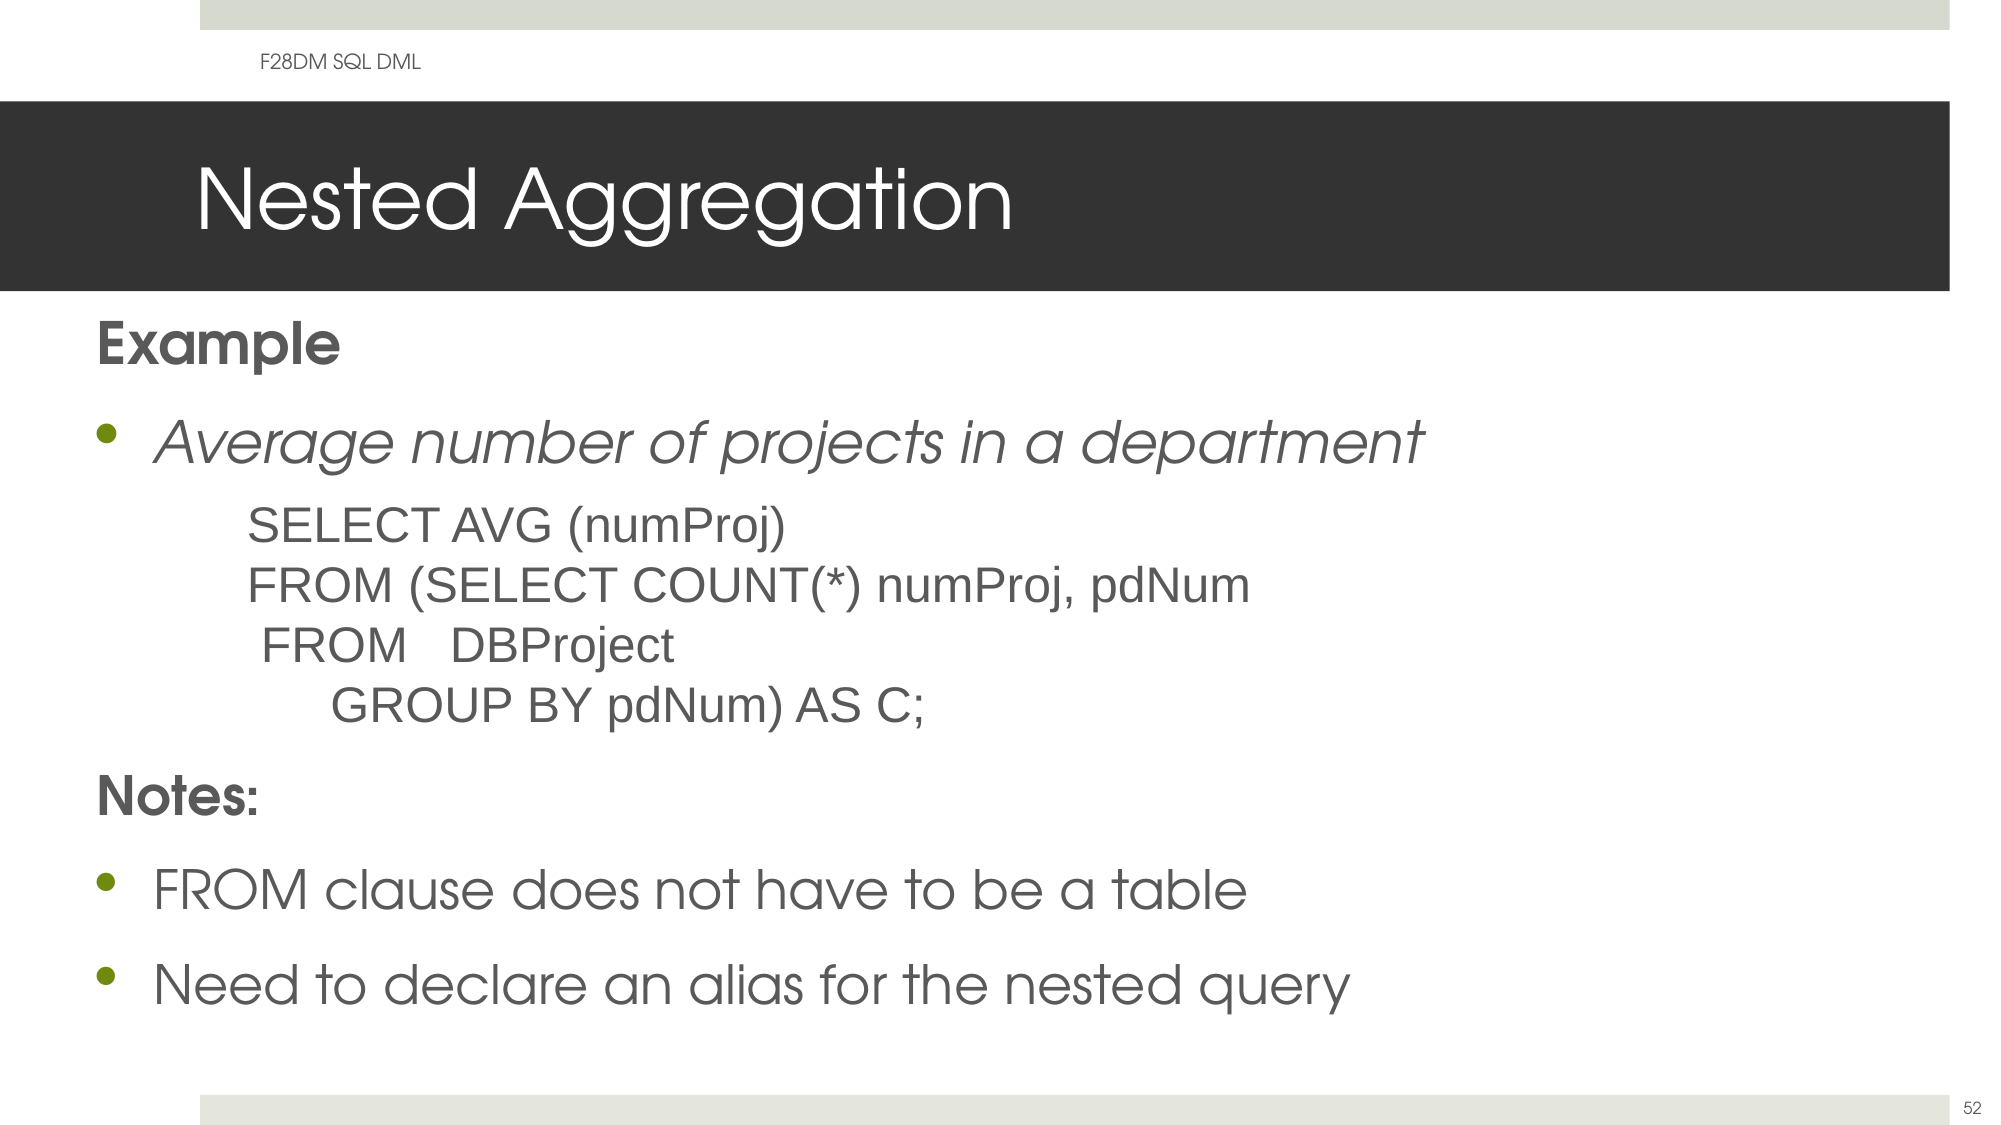

F28DM SQL DML

# Nested Aggregation
Example
Average number of projects in a department
	SELECT AVG (numProj)
	FROM (SELECT COUNT(*) numProj, pdNum
      	 FROM   DBProject
	      GROUP BY pdNum) AS C;
Notes:
FROM clause does not have to be a table
Need to declare an alias for the nested query
52